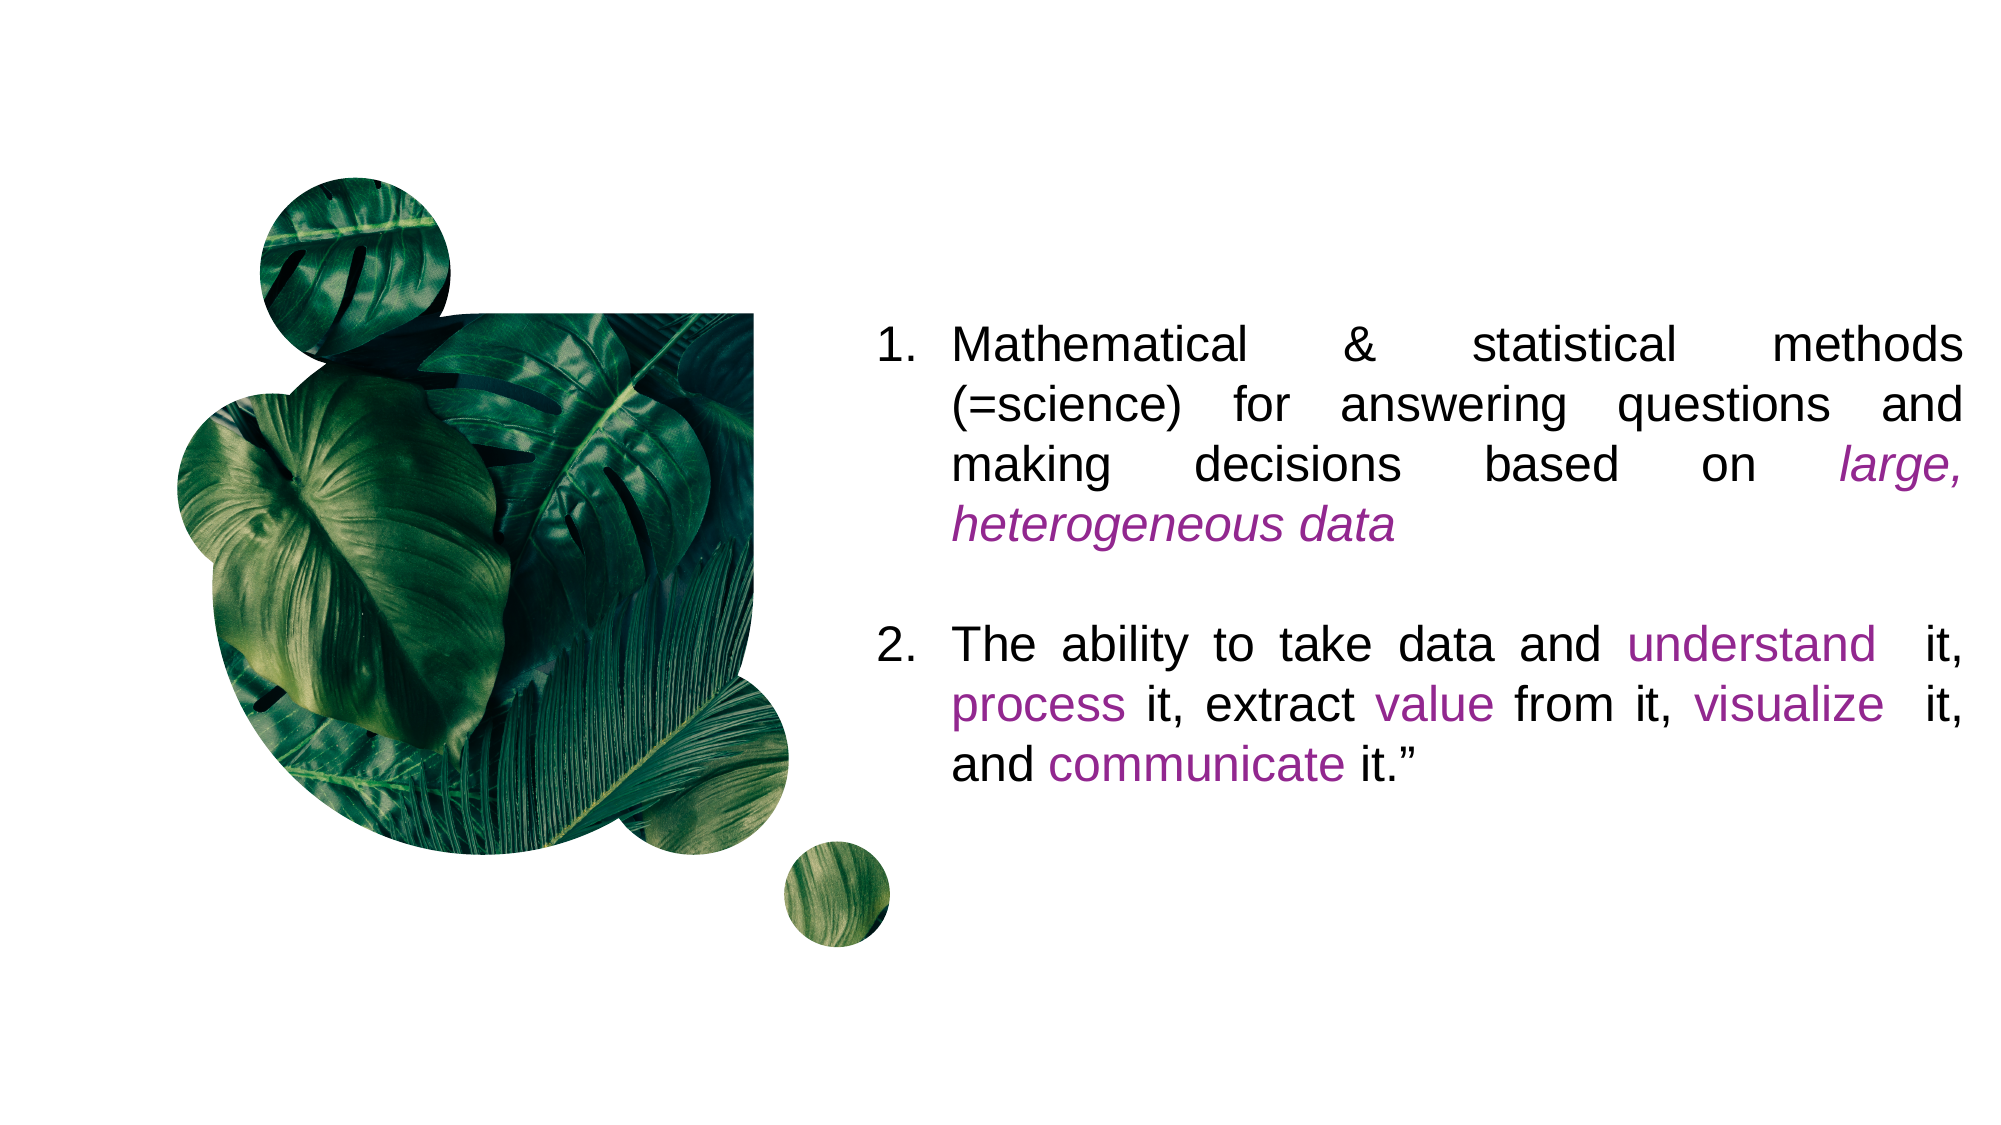

Mathematical & statistical methods (=science) for answering questions and making decisions based on large, heterogeneous data

The ability to take data and understand  it, process it, extract value from it, visualize  it, and communicate it.”